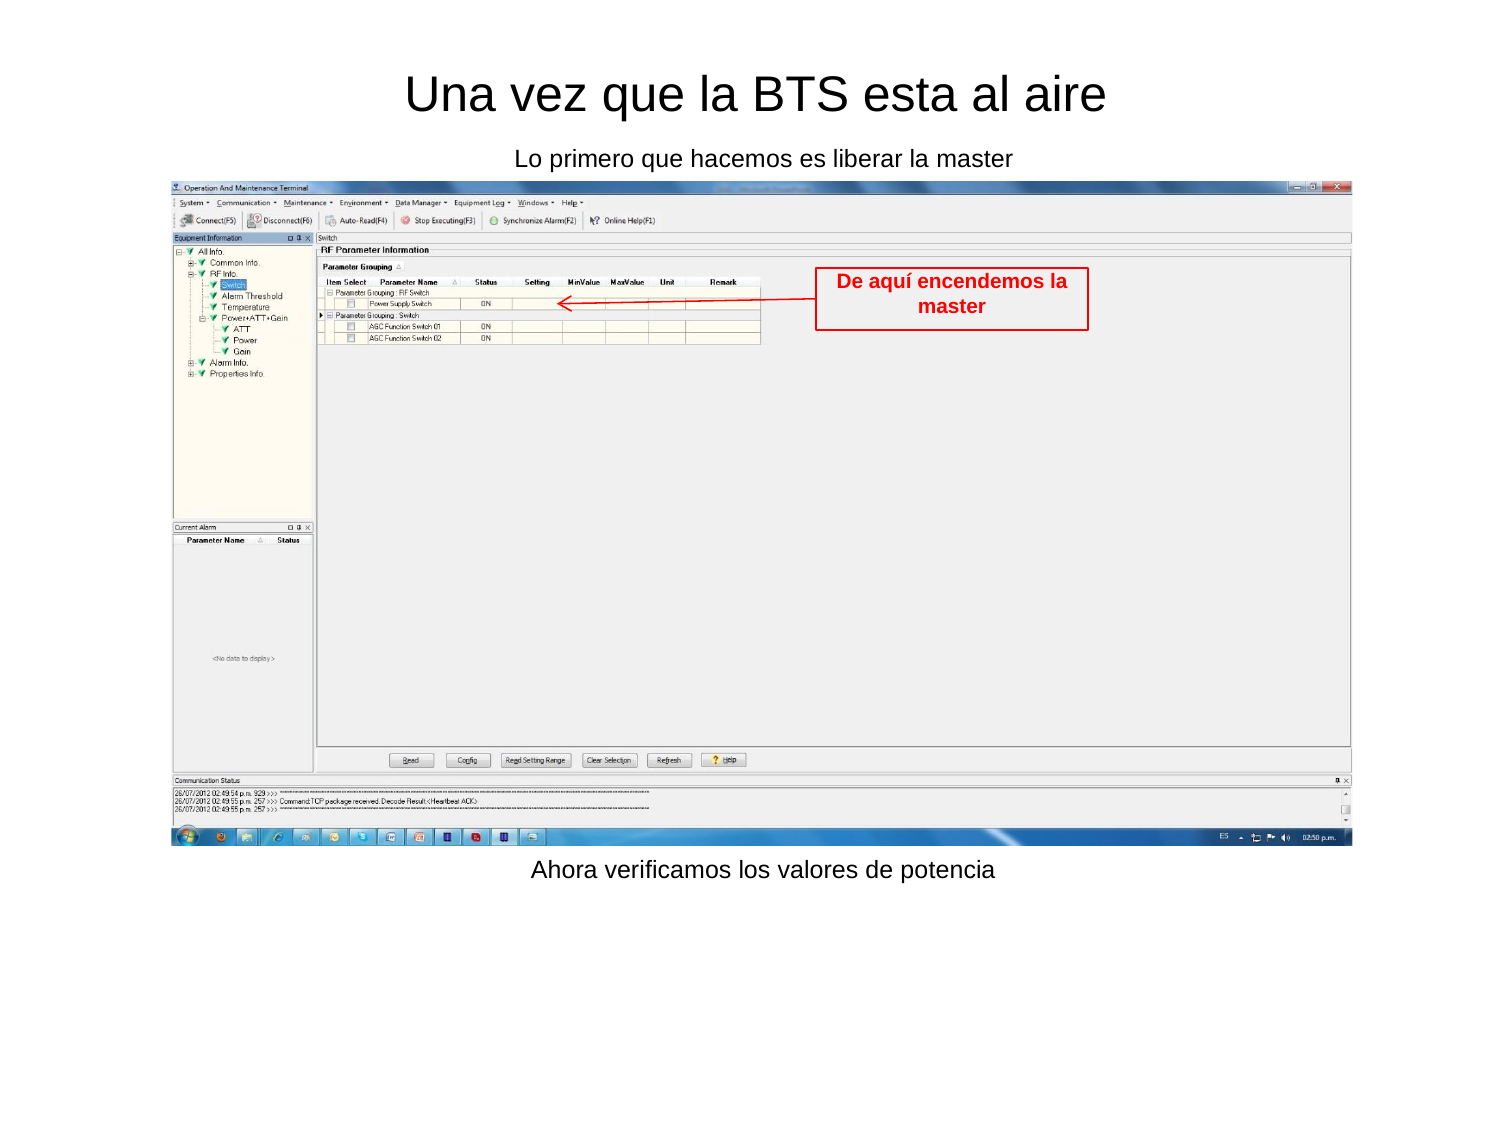

Una
vez que la BTS esta al
Lo primero que hacemos es liberar la master
aire

De aquí encendemos la master

Ahora verificamos los valores de potencia